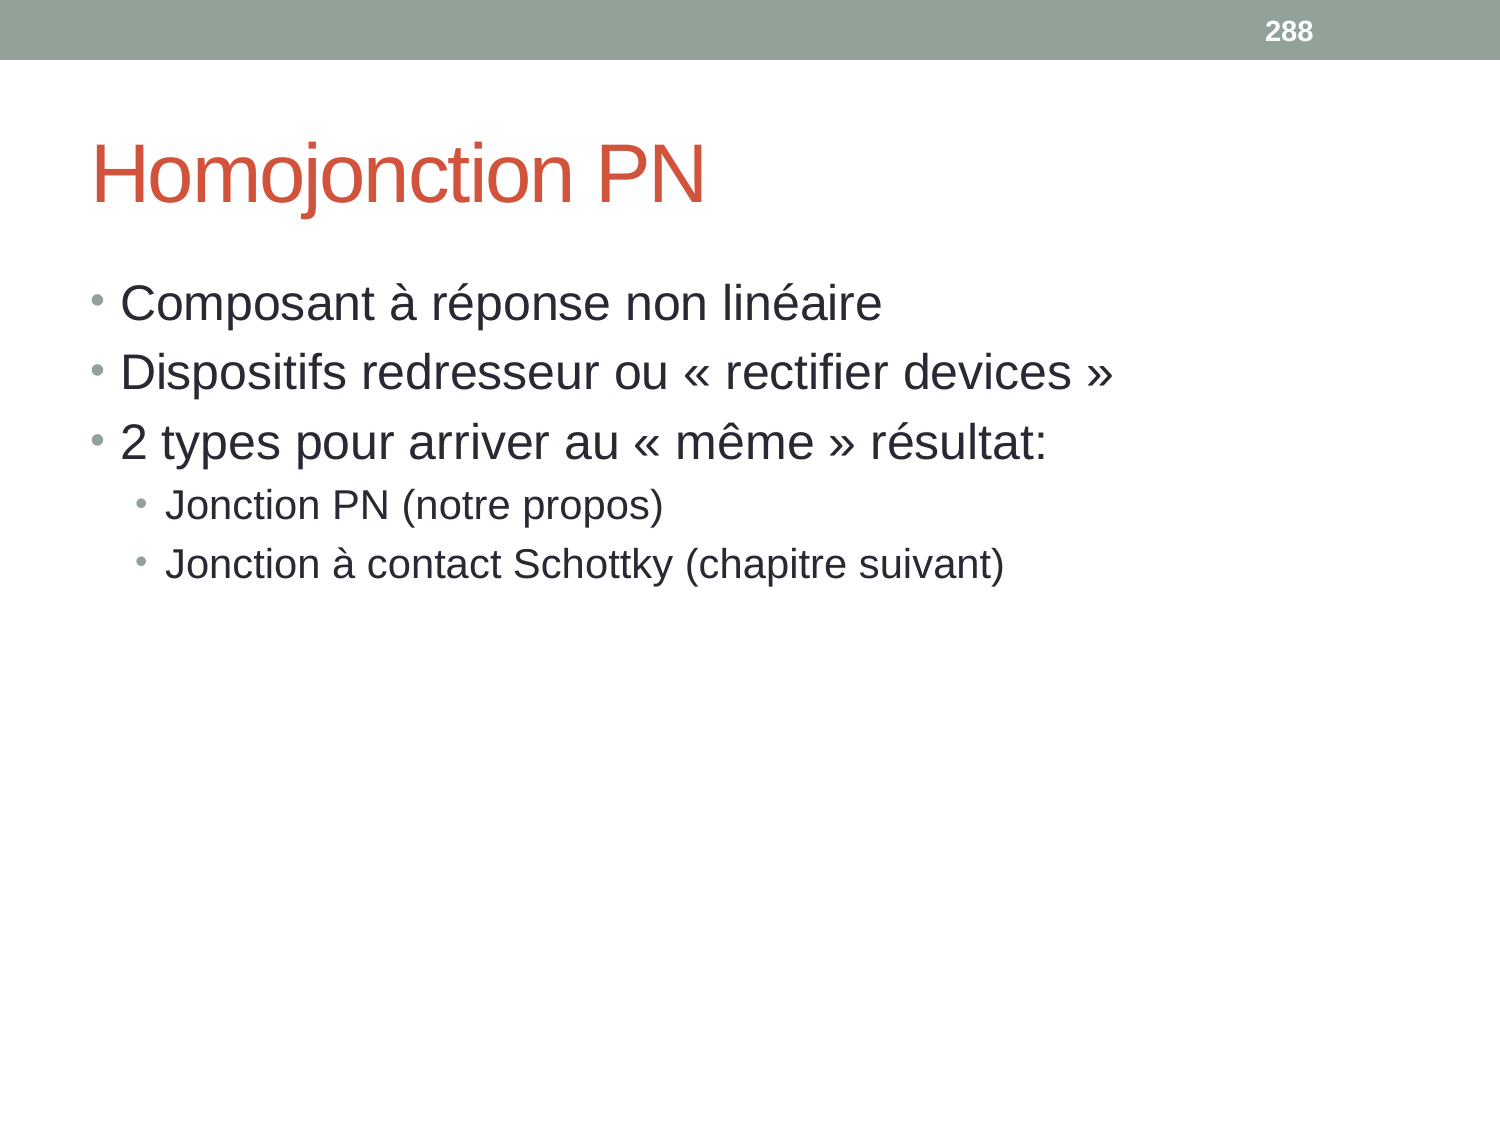

288
# Homojonction PN
Composant à réponse non linéaire
Dispositifs redresseur ou « rectifier devices »
2 types pour arriver au « même » résultat:
Jonction PN (notre propos)
Jonction à contact Schottky (chapitre suivant)